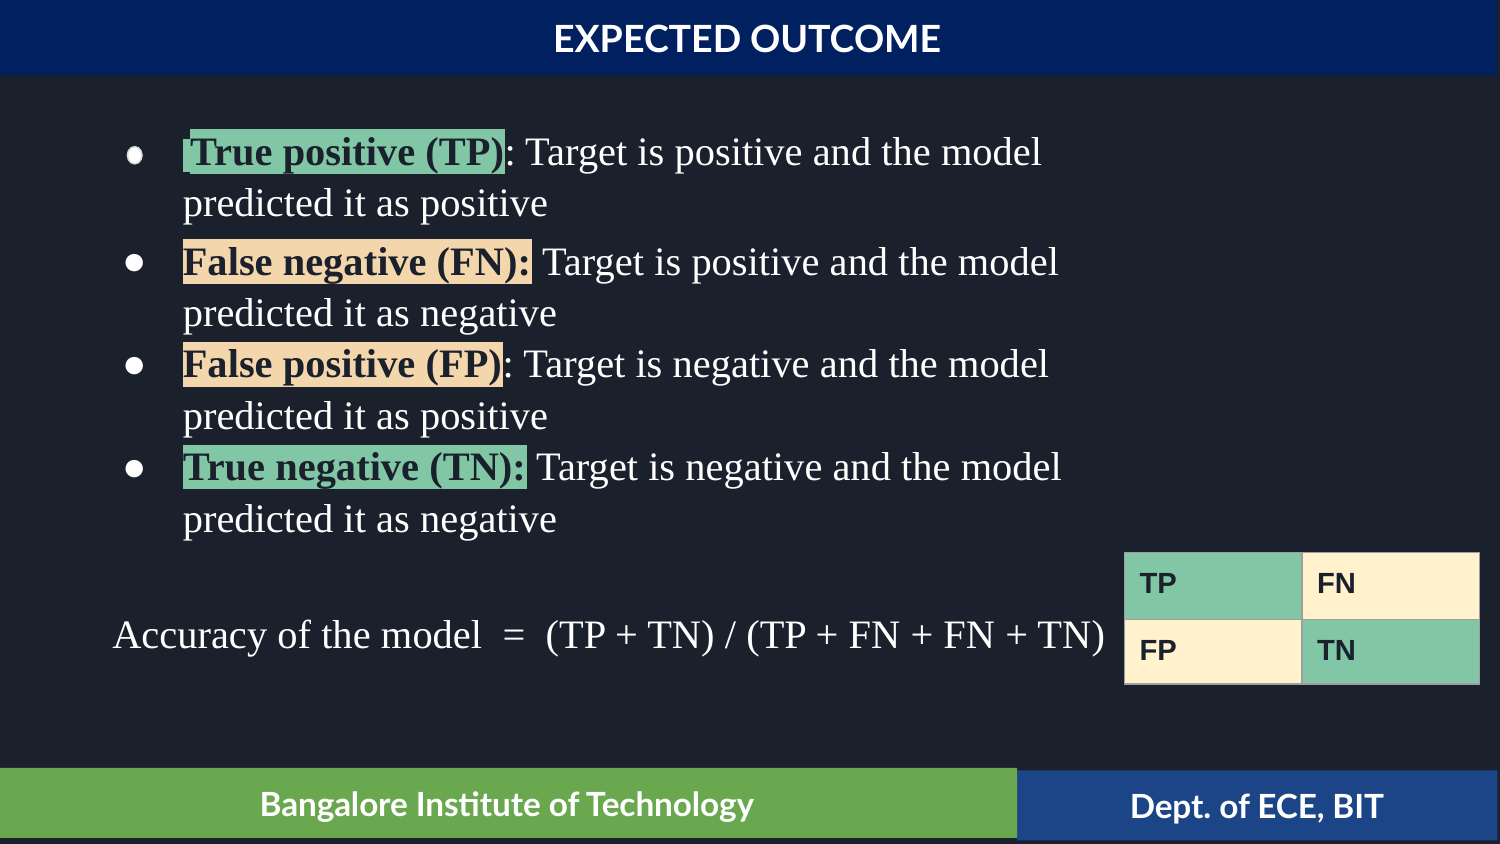

EXPECTED OUTCOME
 True positive (TP): Target is positive and the model predicted it as positive
False negative (FN): Target is positive and the model predicted it as negative
False positive (FP): Target is negative and the model predicted it as positive
True negative (TN): Target is negative and the model predicted it as negative

 Accuracy of the model  =  (TP + TN) / (TP + FN + FN + TN)

| TP | FN |
| --- | --- |
| FP | TN |
Bangalore Institute of Technology
Dept. of ECE, BIT